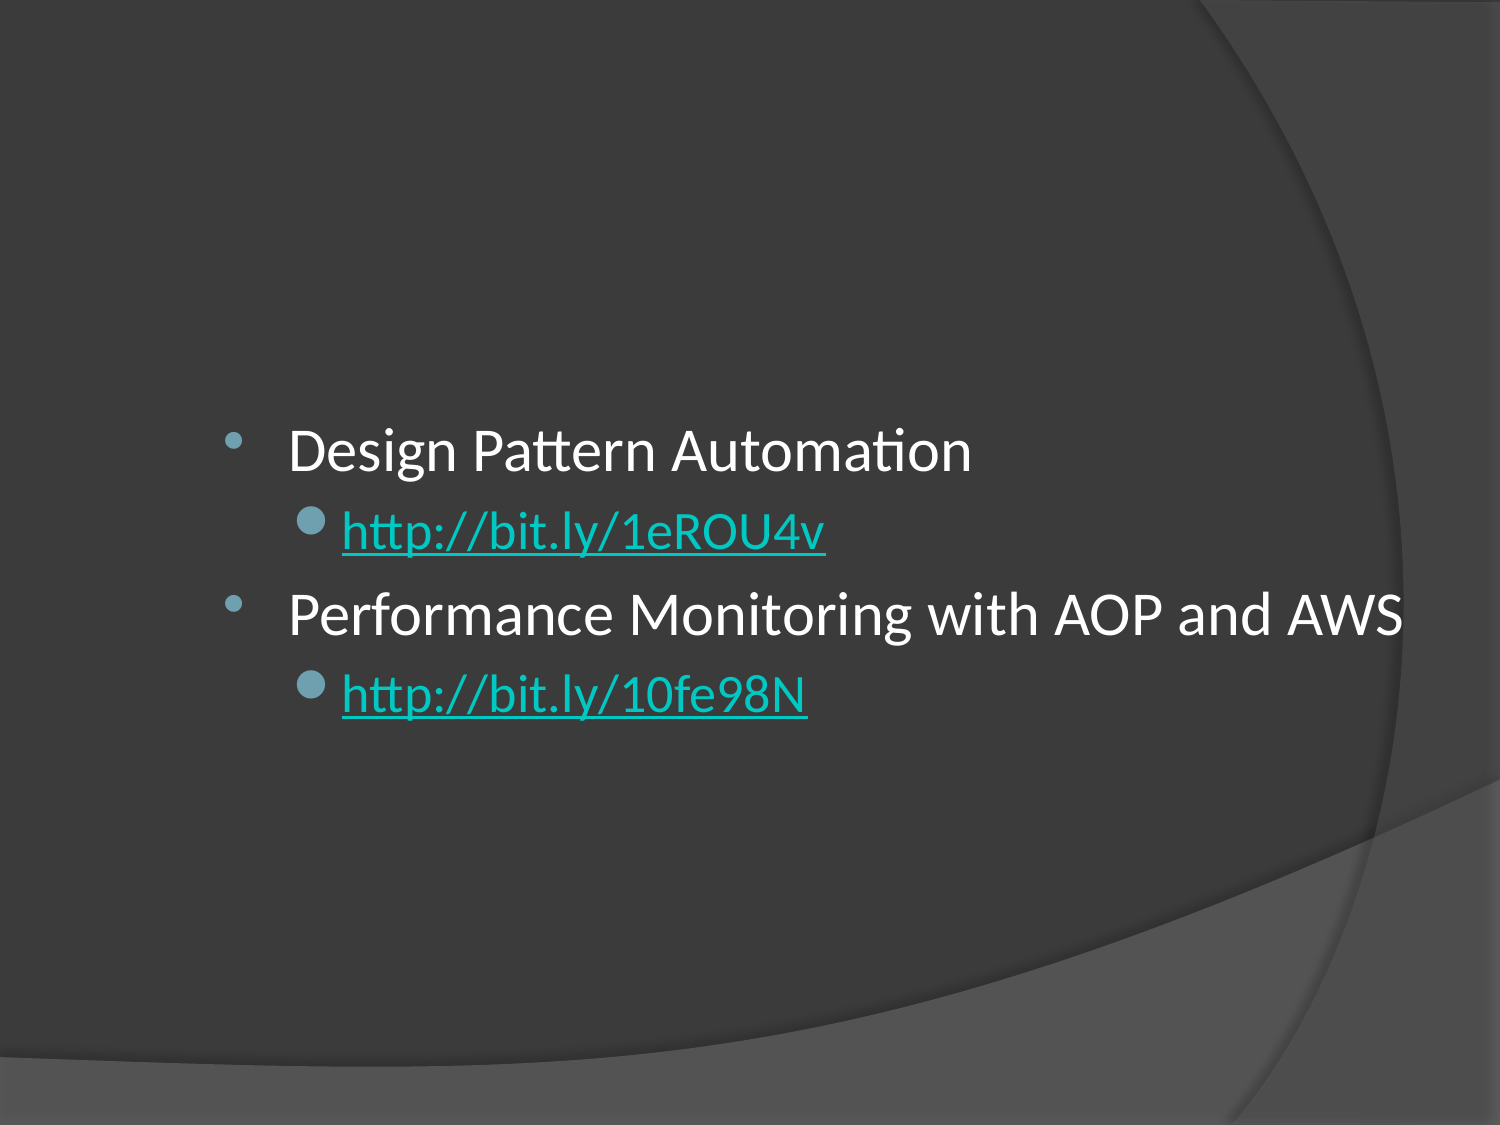

Design Pattern Automation
http://bit.ly/1eROU4v
Performance Monitoring with AOP and AWS
http://bit.ly/10fe98N